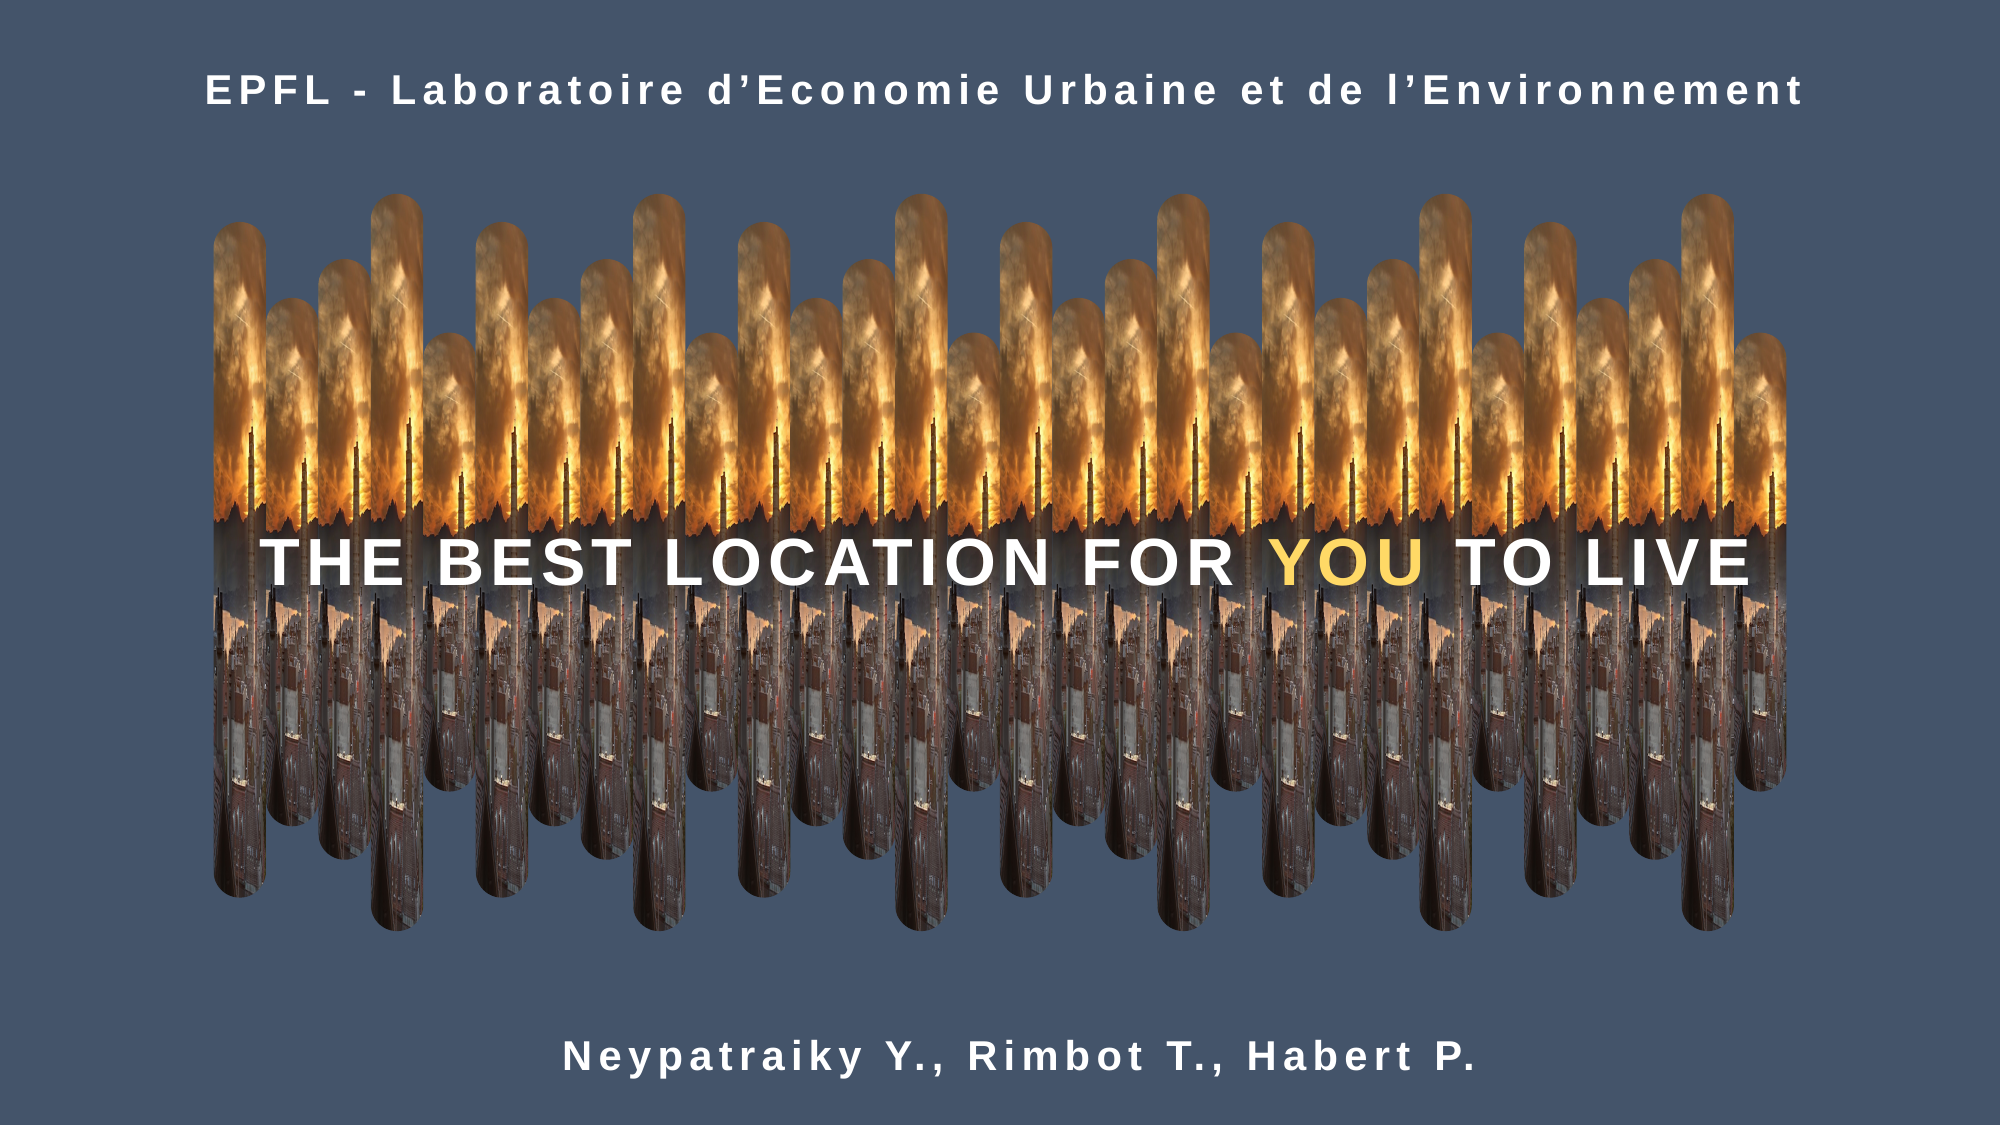

EPFL - Laboratoire d’Economie Urbaine et de l’Environnement

THE BEST LOCATION FOR YOU TO LIVE
Neypatraiky Y., Rimbot T., Habert P.